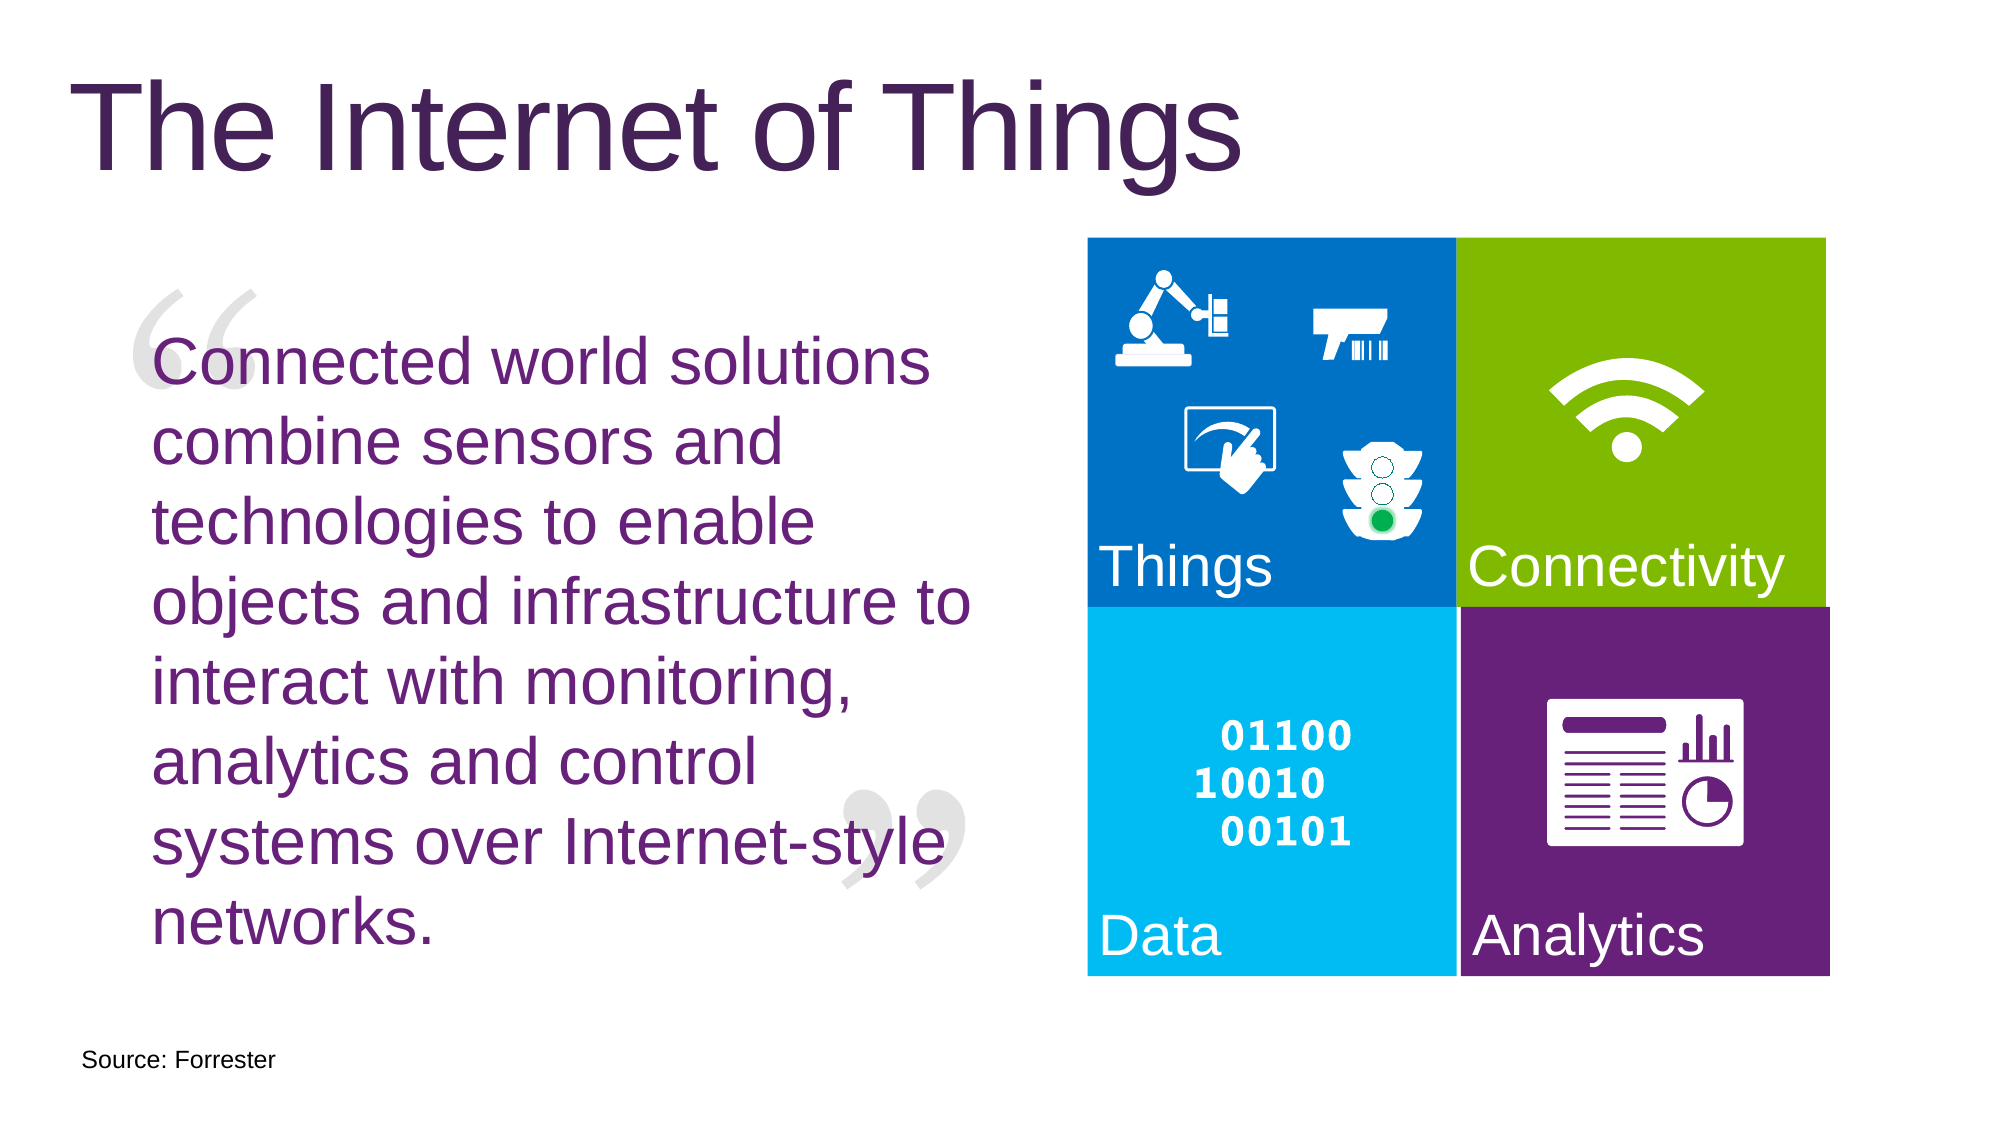

# The Internet of Things
Things

Connectivity

Connected world solutions combine sensors and technologies to enable objects and infrastructure to interact with monitoring, analytics and control systems over Internet-style networks.

Data

Analytics

Source: Forrester